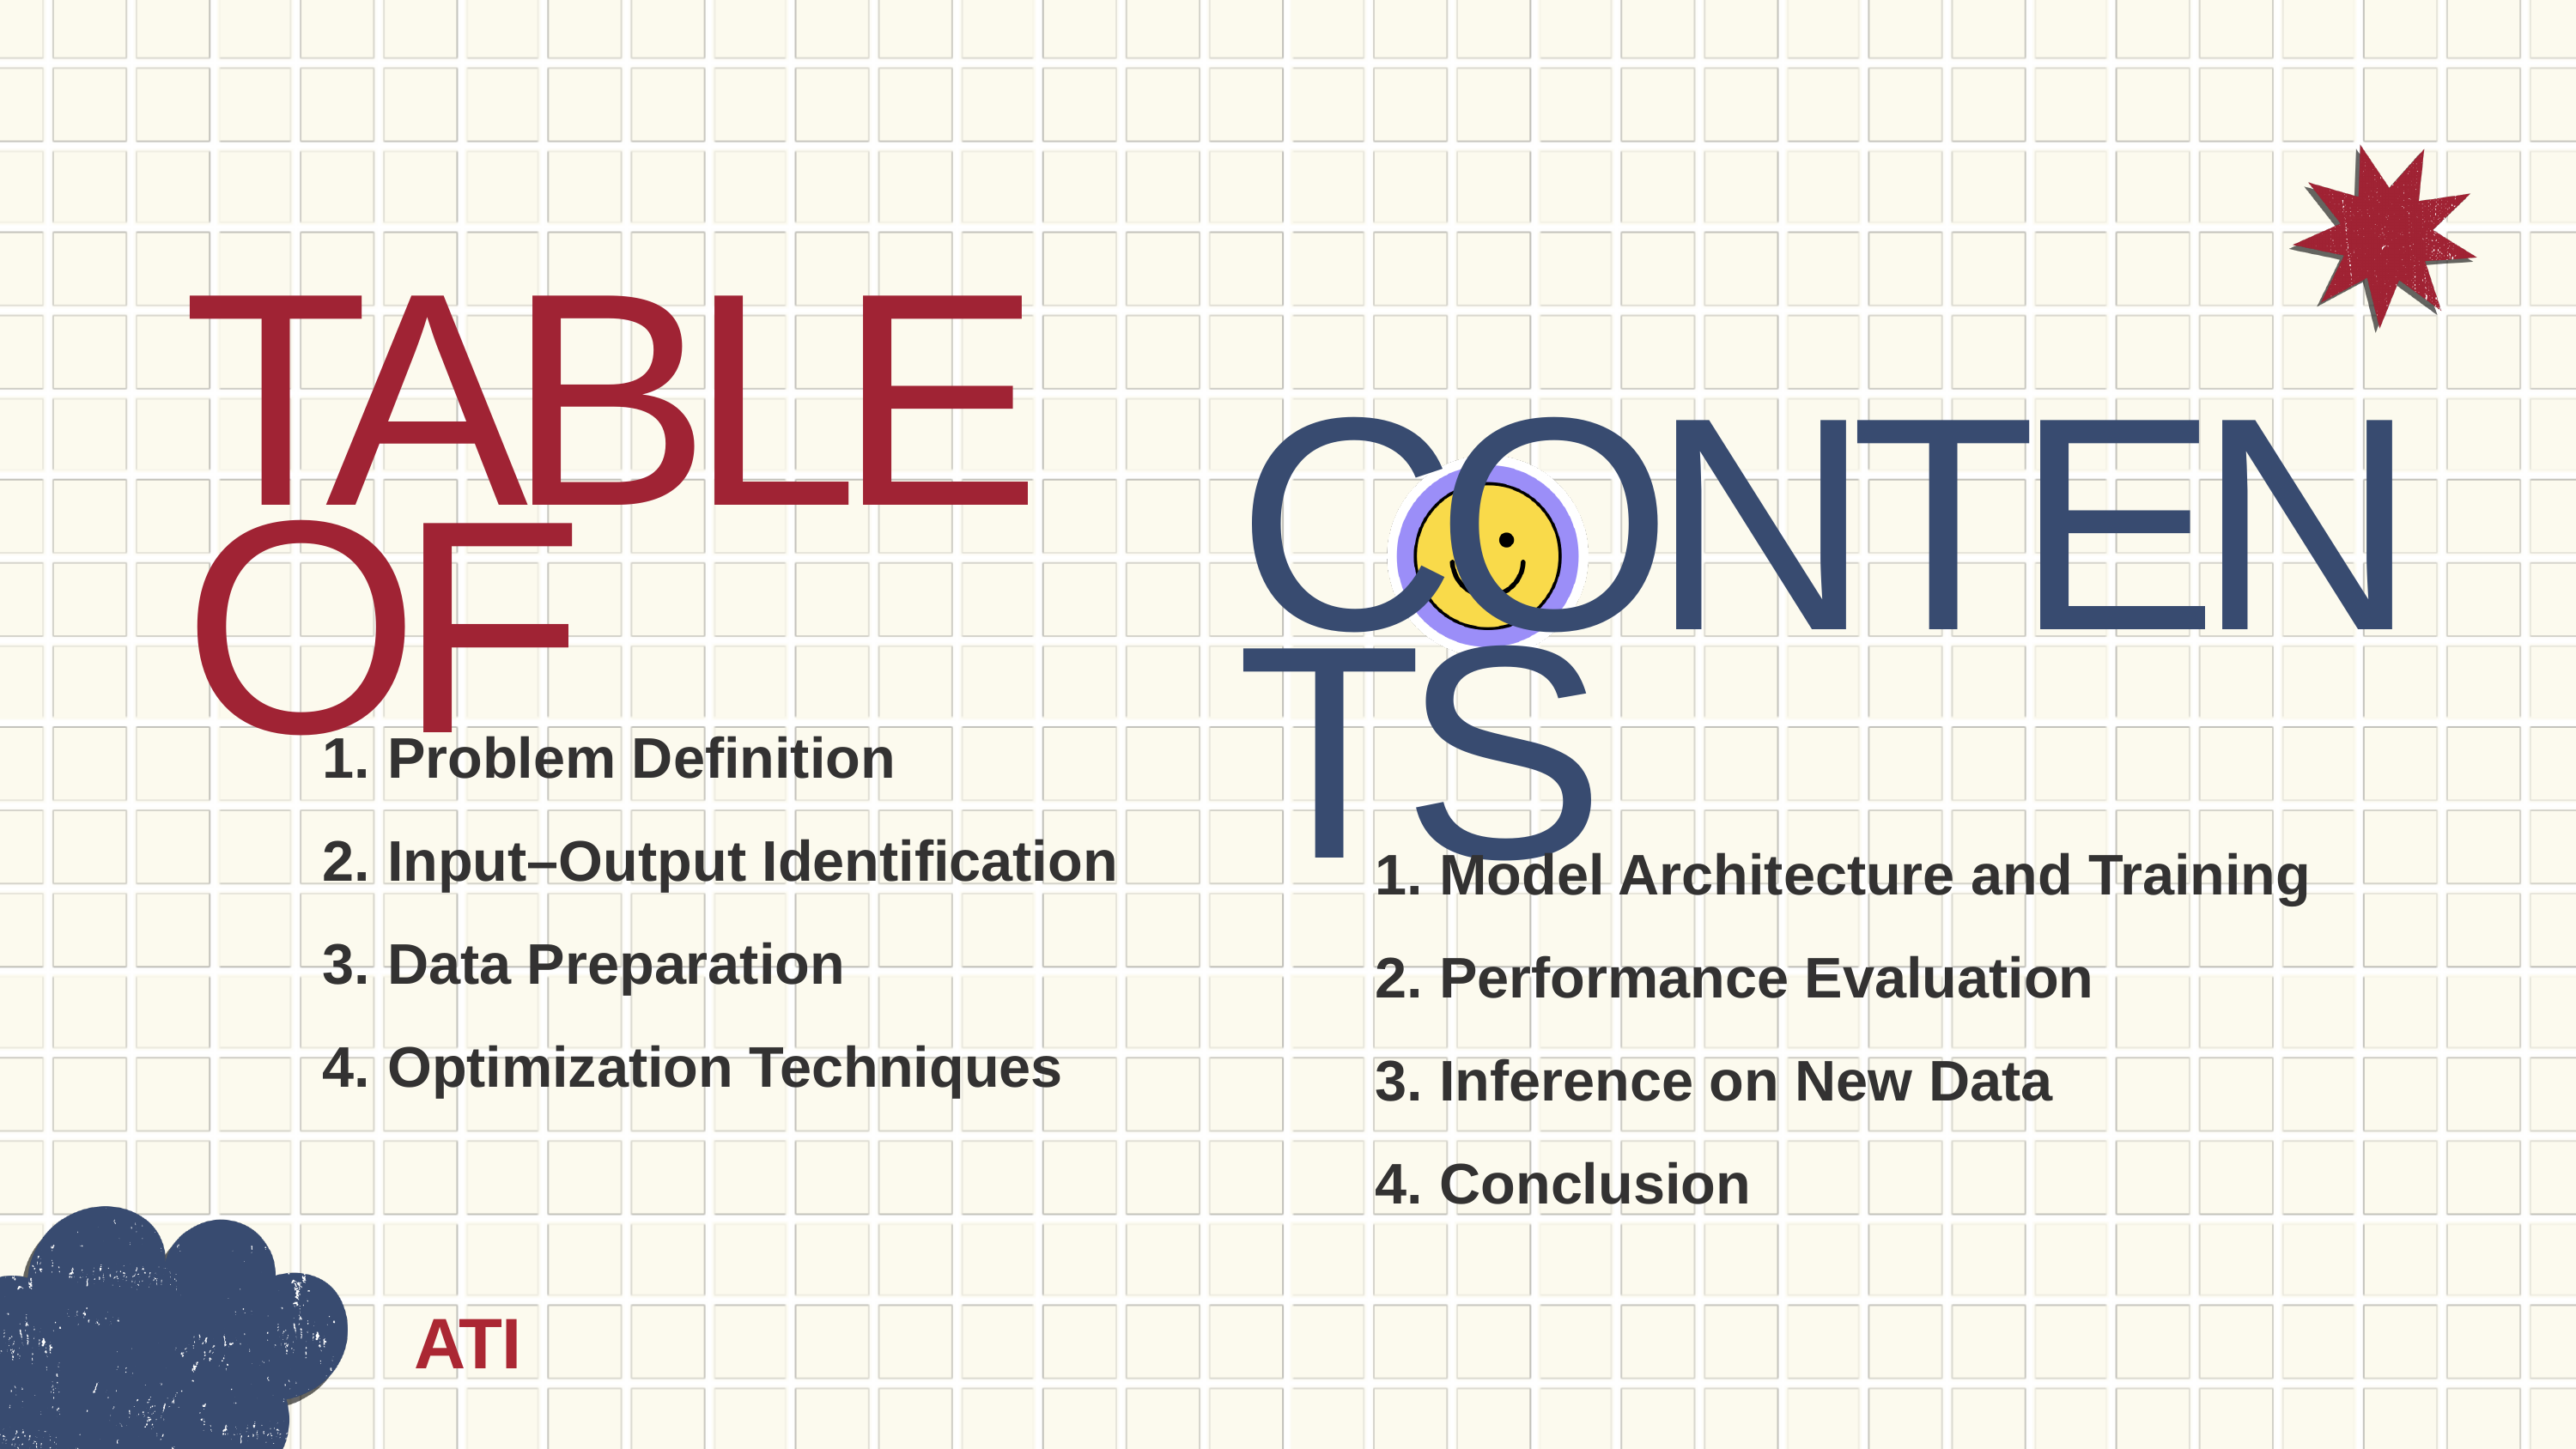

TABLE OF

CONTENTS
 Problem Definition
 Input–Output Identification
 Data Preparation
 Optimization Techniques
 Model Architecture and Training
 Performance Evaluation
 Inference on New Data
 Conclusion

ATI